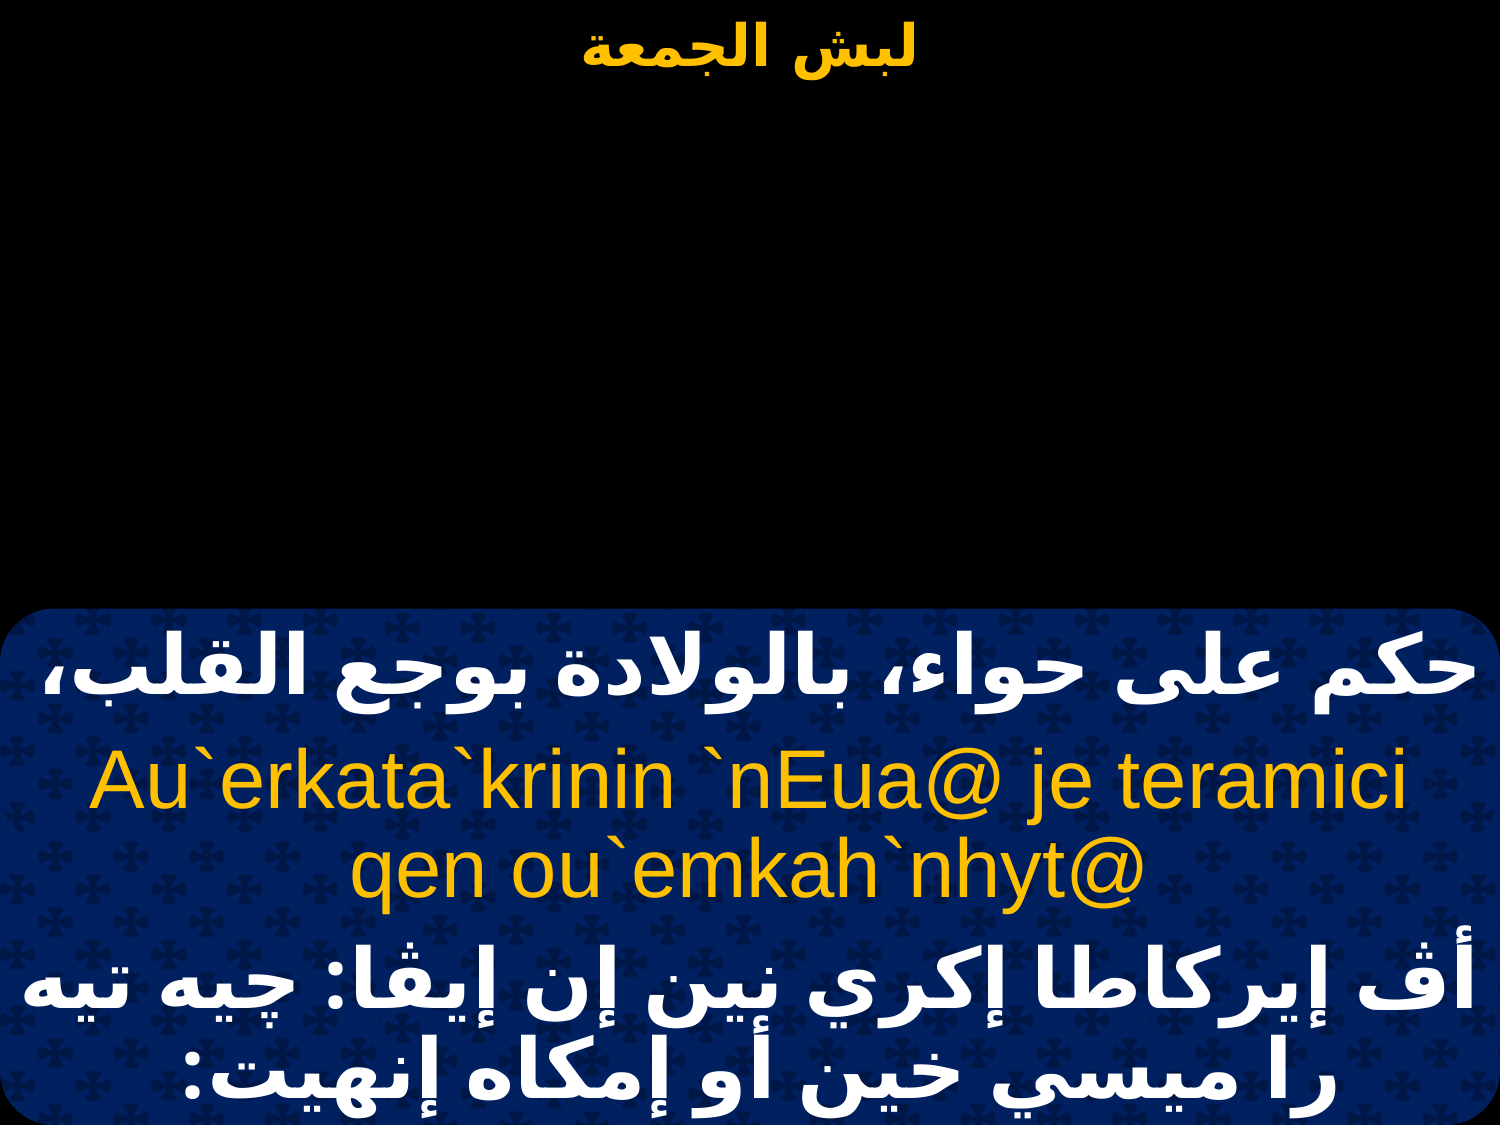

#
حكم على حواء، بالولادة بوجع القلب،
Au`erkata`krinin `nEua@ je teramici qen ou`emkah`nhyt@
أڤ إيركاطا إكري نين إن إيڤا: چيه تيه را ميسي خين أو إمكاه إنهيت: